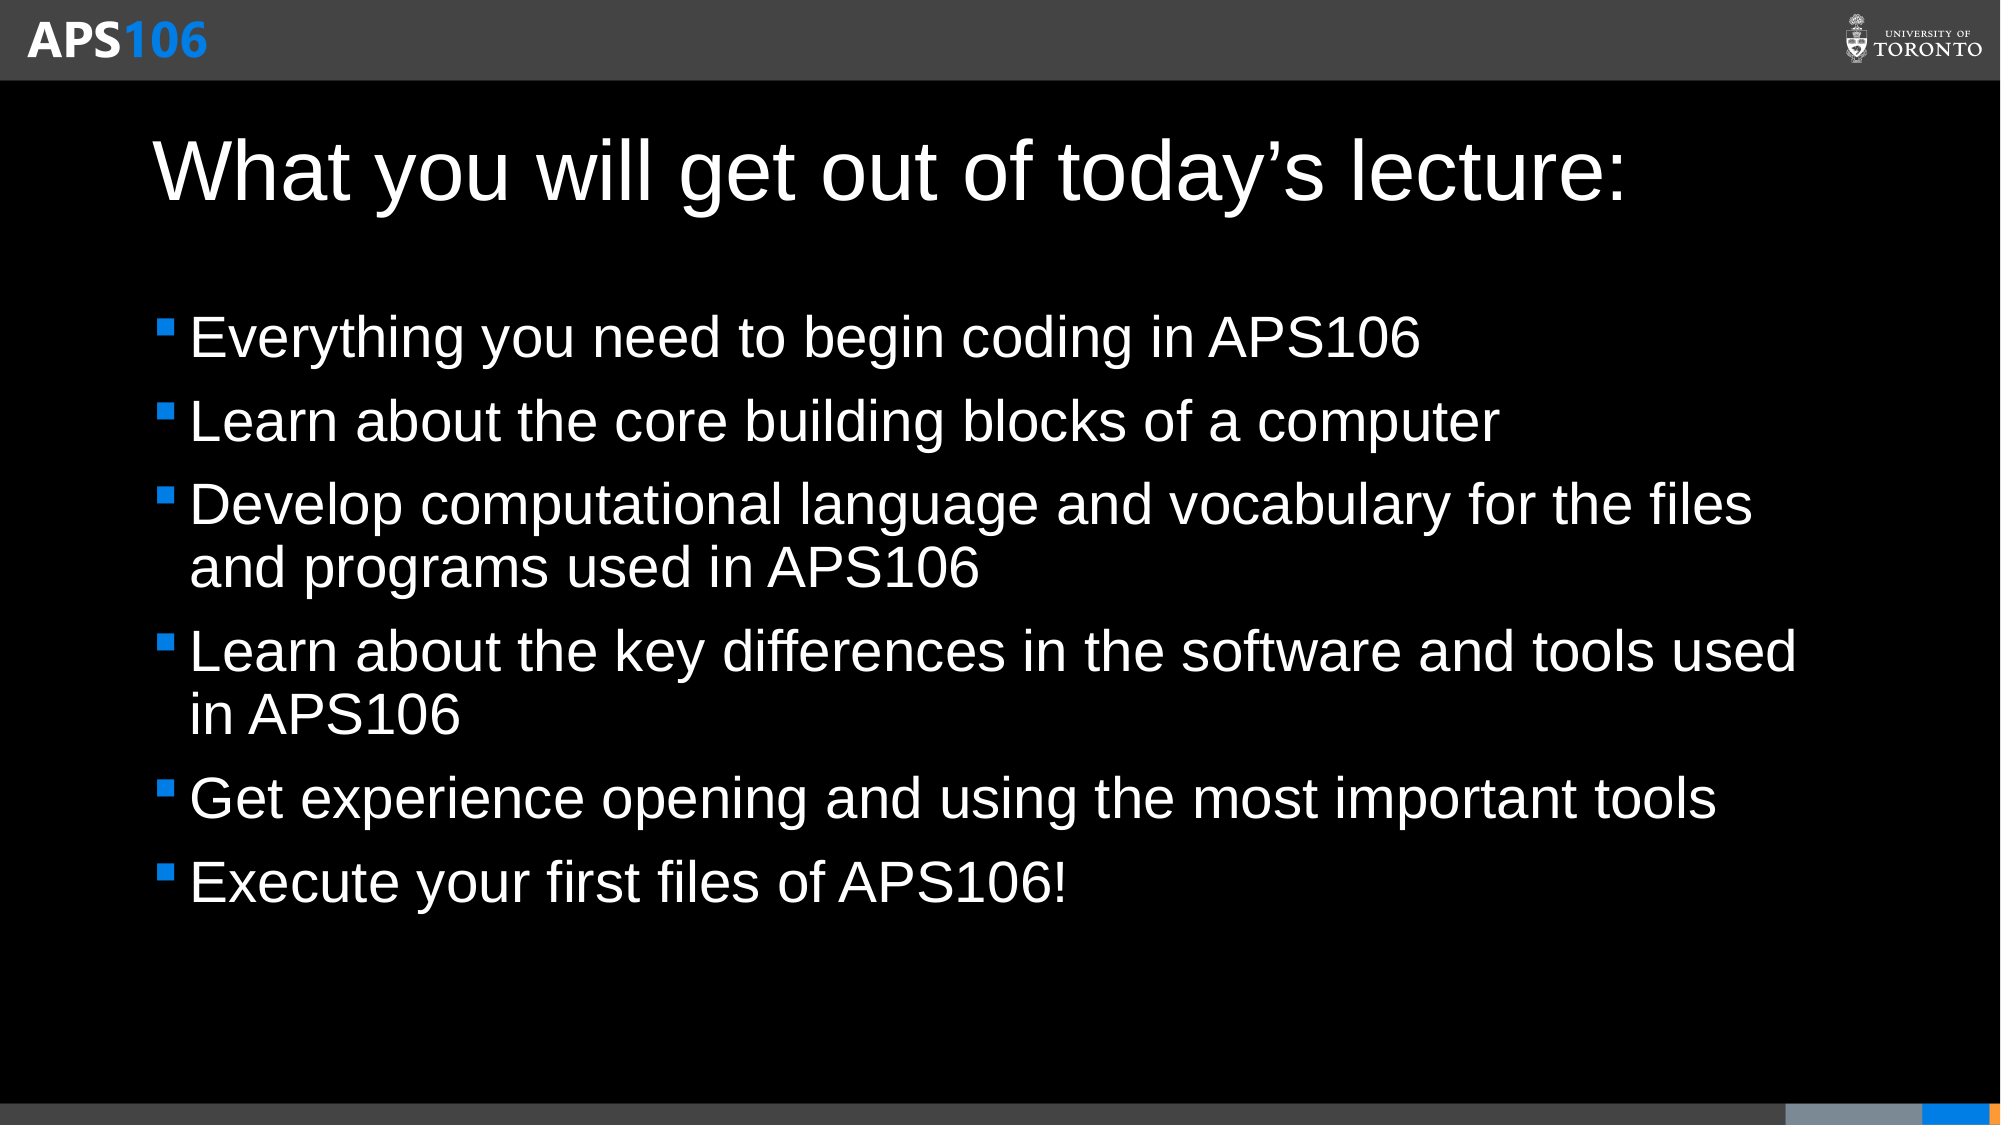

# What you will get out of today’s lecture:
Everything you need to begin coding in APS106
Learn about the core building blocks of a computer
Develop computational language and vocabulary for the files and programs used in APS106
Learn about the key differences in the software and tools used in APS106
Get experience opening and using the most important tools
Execute your first files of APS106!